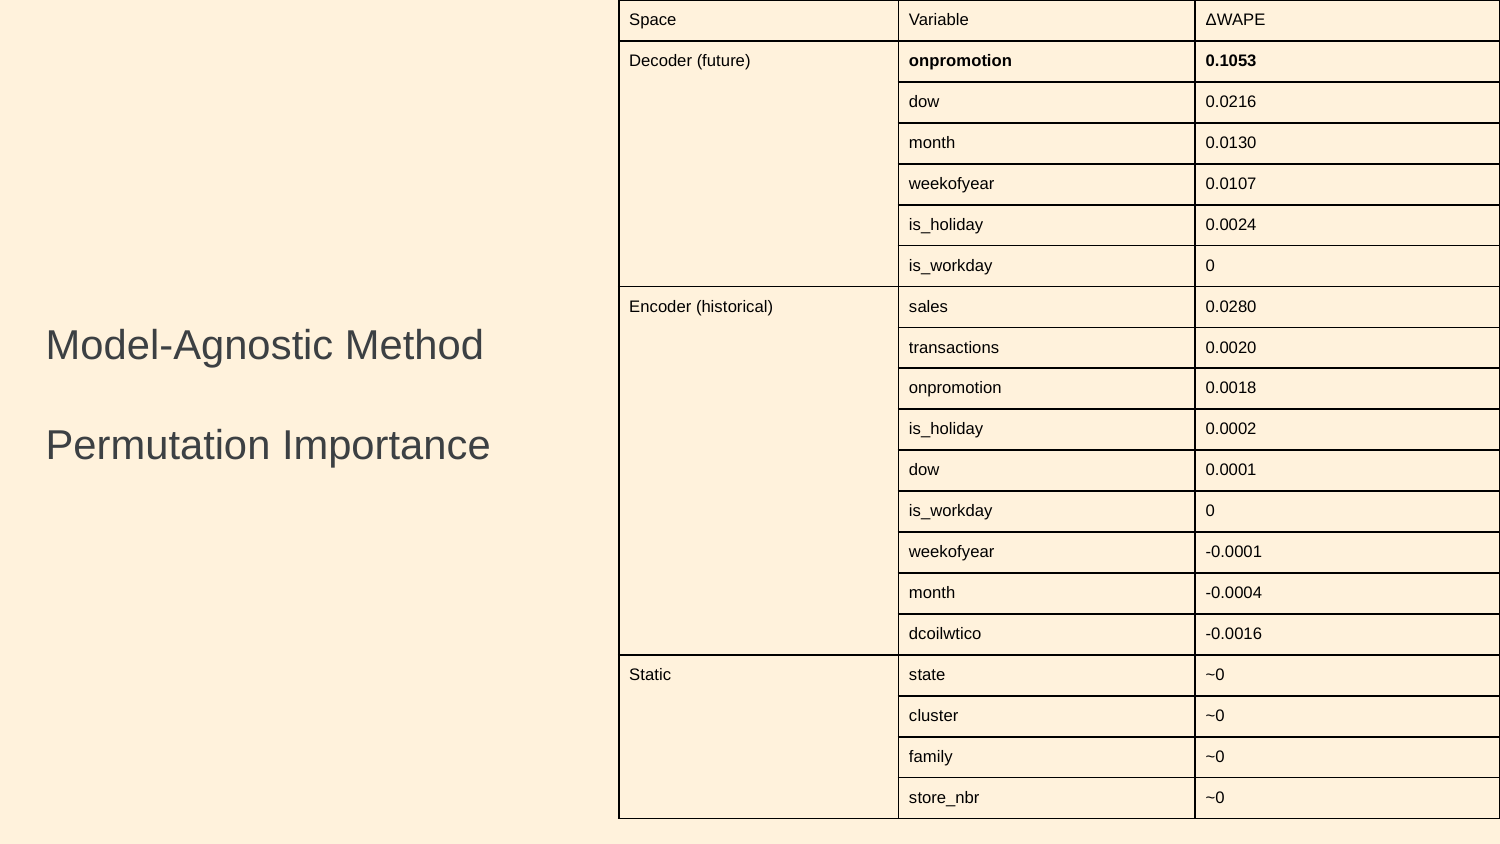

| Space | Variable | ΔWAPE |
| --- | --- | --- |
| Decoder (future) | onpromotion | 0.1053 |
|  | dow | 0.0216 |
|  | month | 0.0130 |
|  | weekofyear | 0.0107 |
|  | is\_holiday | 0.0024 |
|  | is\_workday | 0 |
| Encoder (historical) | sales | 0.0280 |
|  | transactions | 0.0020 |
|  | onpromotion | 0.0018 |
|  | is\_holiday | 0.0002 |
|  | dow | 0.0001 |
|  | is\_workday | 0 |
|  | weekofyear | -0.0001 |
|  | month | -0.0004 |
|  | dcoilwtico | -0.0016 |
| Static | state | ~0 |
|  | cluster | ~0 |
|  | family | ~0 |
|  | store\_nbr | ~0 |
# Model-Agnostic Method

Permutation Importance